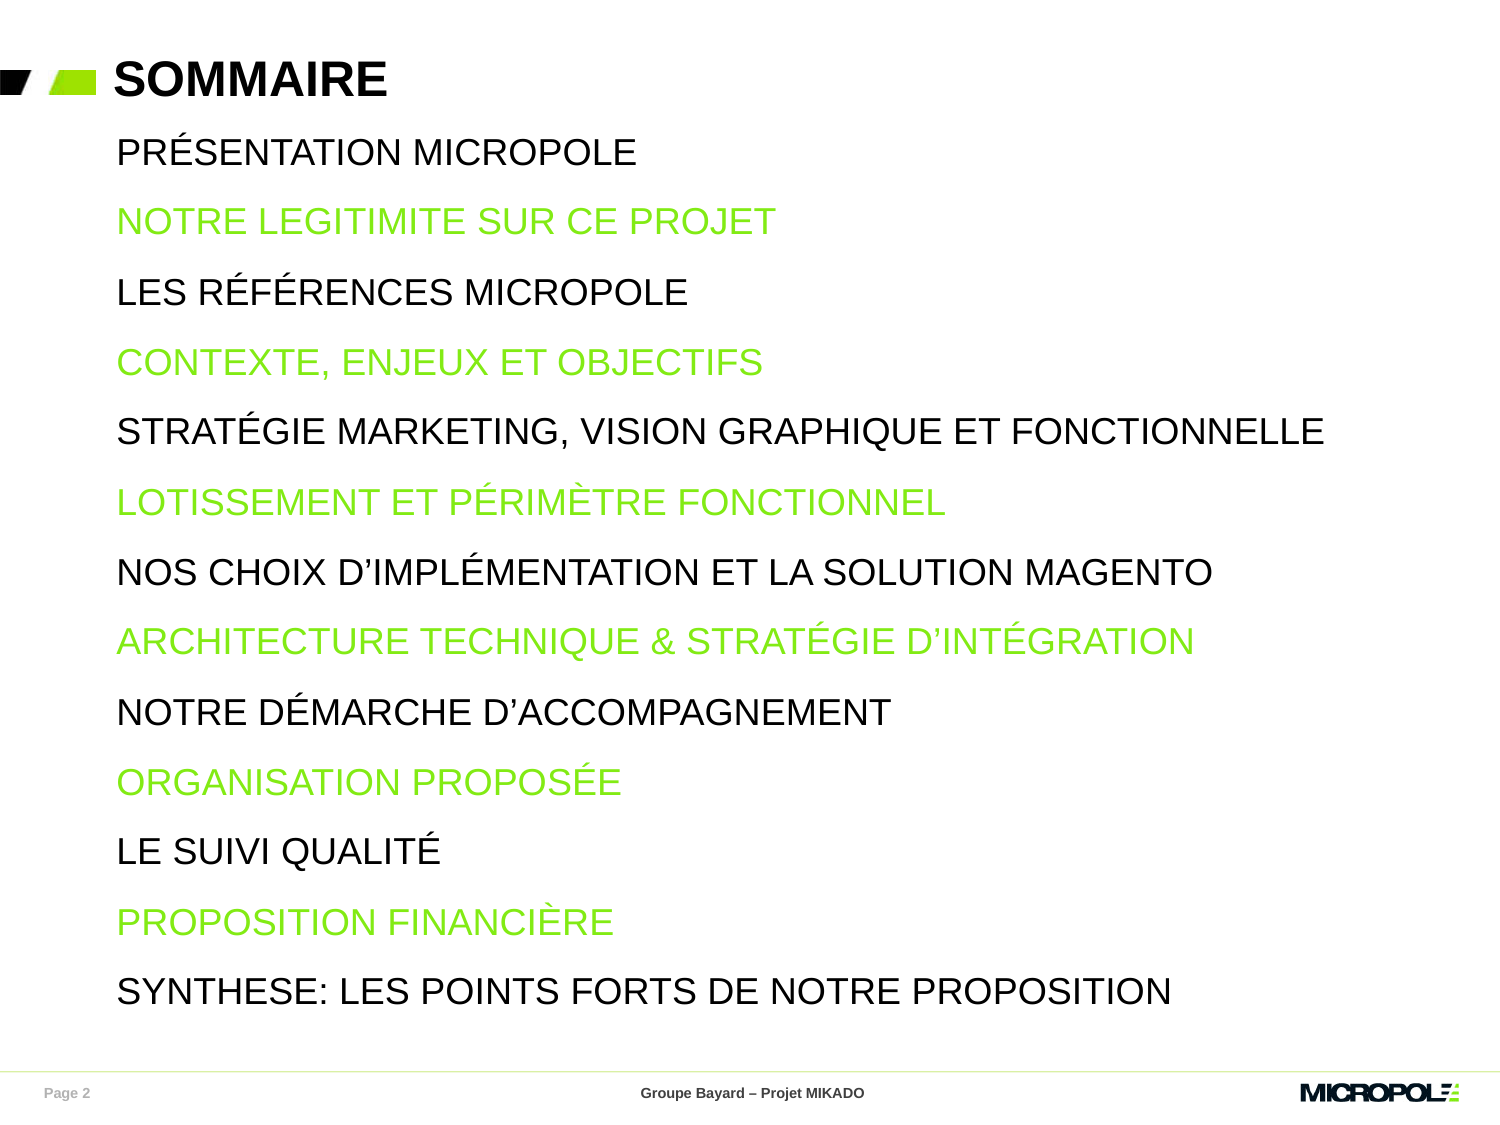

# SOMMAIRE
Présentation Micropole
NOTRE LEGITIMITE SUR CE PROJET
Les références Micropole
Contexte, enjeux et objectifs
stratégie marketing, vision graphique et fonctionnelle
Lotissement et périmètre fonctionnel
Nos choix d’implémentation et la solution Magento
architecture Technique & stratégie d’intégration
NOTRE Démarche d’ACCOMPAGNEMENT
Organisation proposée
Le suivi qualité
Proposition financière
SYNTHESE: Les points forts de notre proposition
Page 2
Groupe Bayard – Projet MIKADO